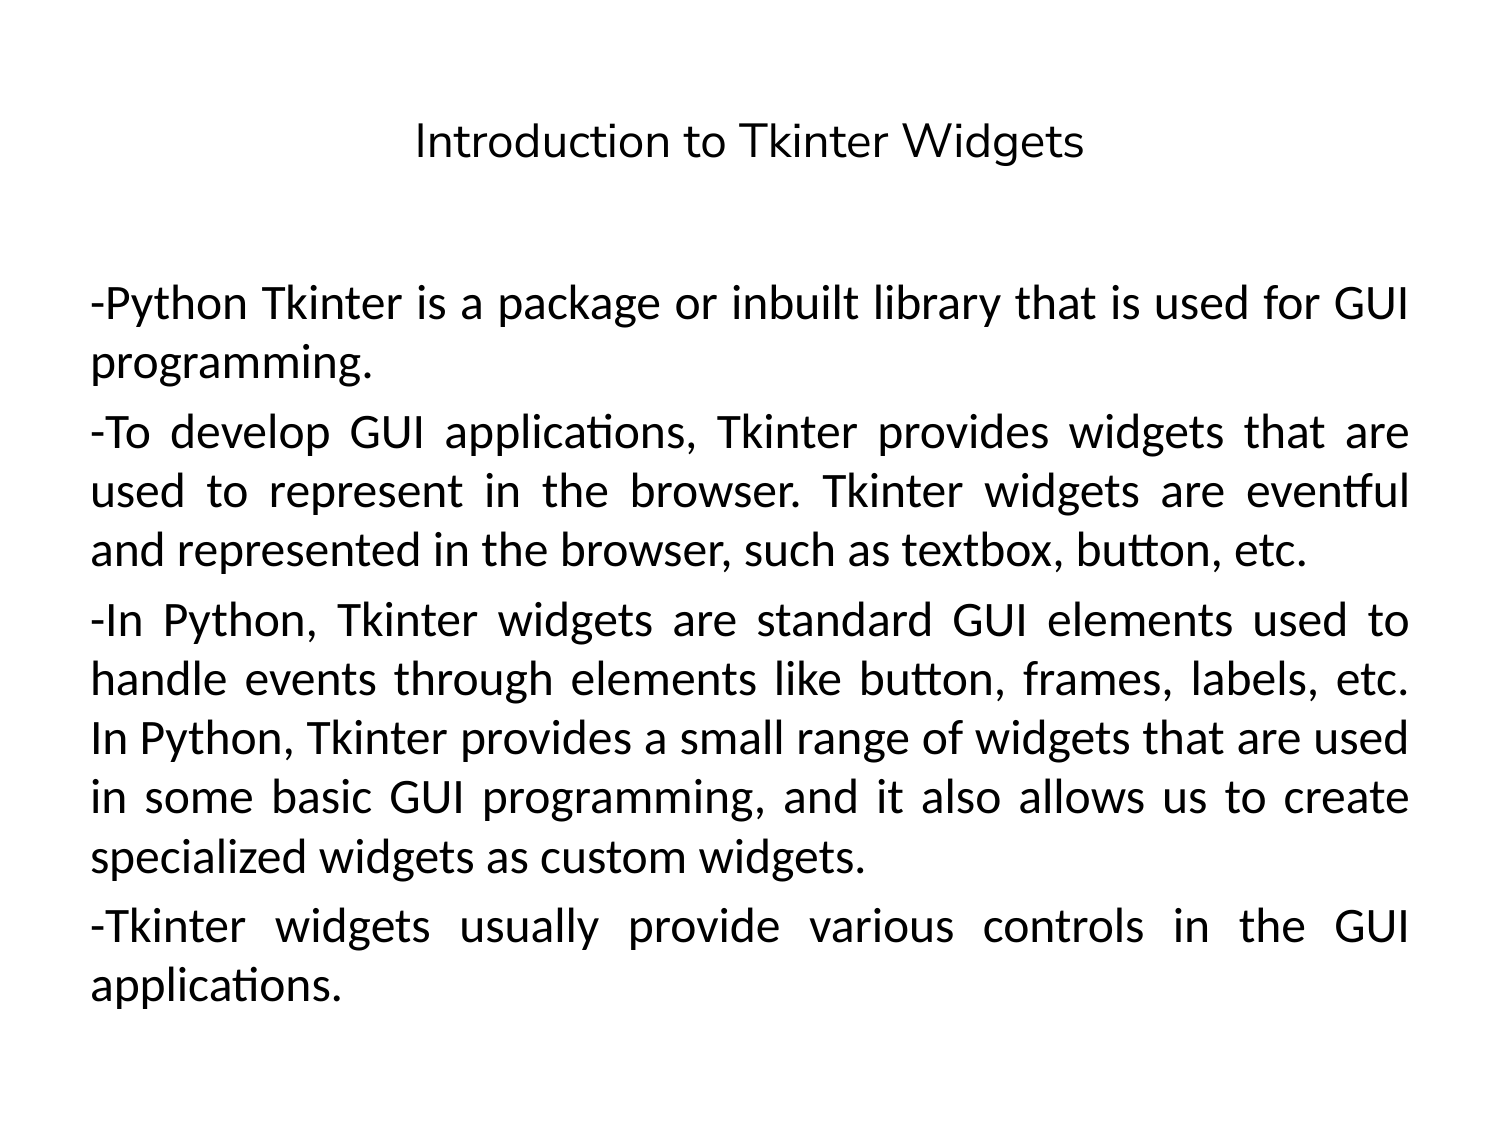

# Introduction to Tkinter Widgets
-Python Tkinter is a package or inbuilt library that is used for GUI programming.
-To develop GUI applications, Tkinter provides widgets that are used to represent in the browser. Tkinter widgets are eventful and represented in the browser, such as textbox, button, etc.
-In Python, Tkinter widgets are standard GUI elements used to handle events through elements like button, frames, labels, etc. In Python, Tkinter provides a small range of widgets that are used in some basic GUI programming, and it also allows us to create specialized widgets as custom widgets.
-Tkinter widgets usually provide various controls in the GUI applications.